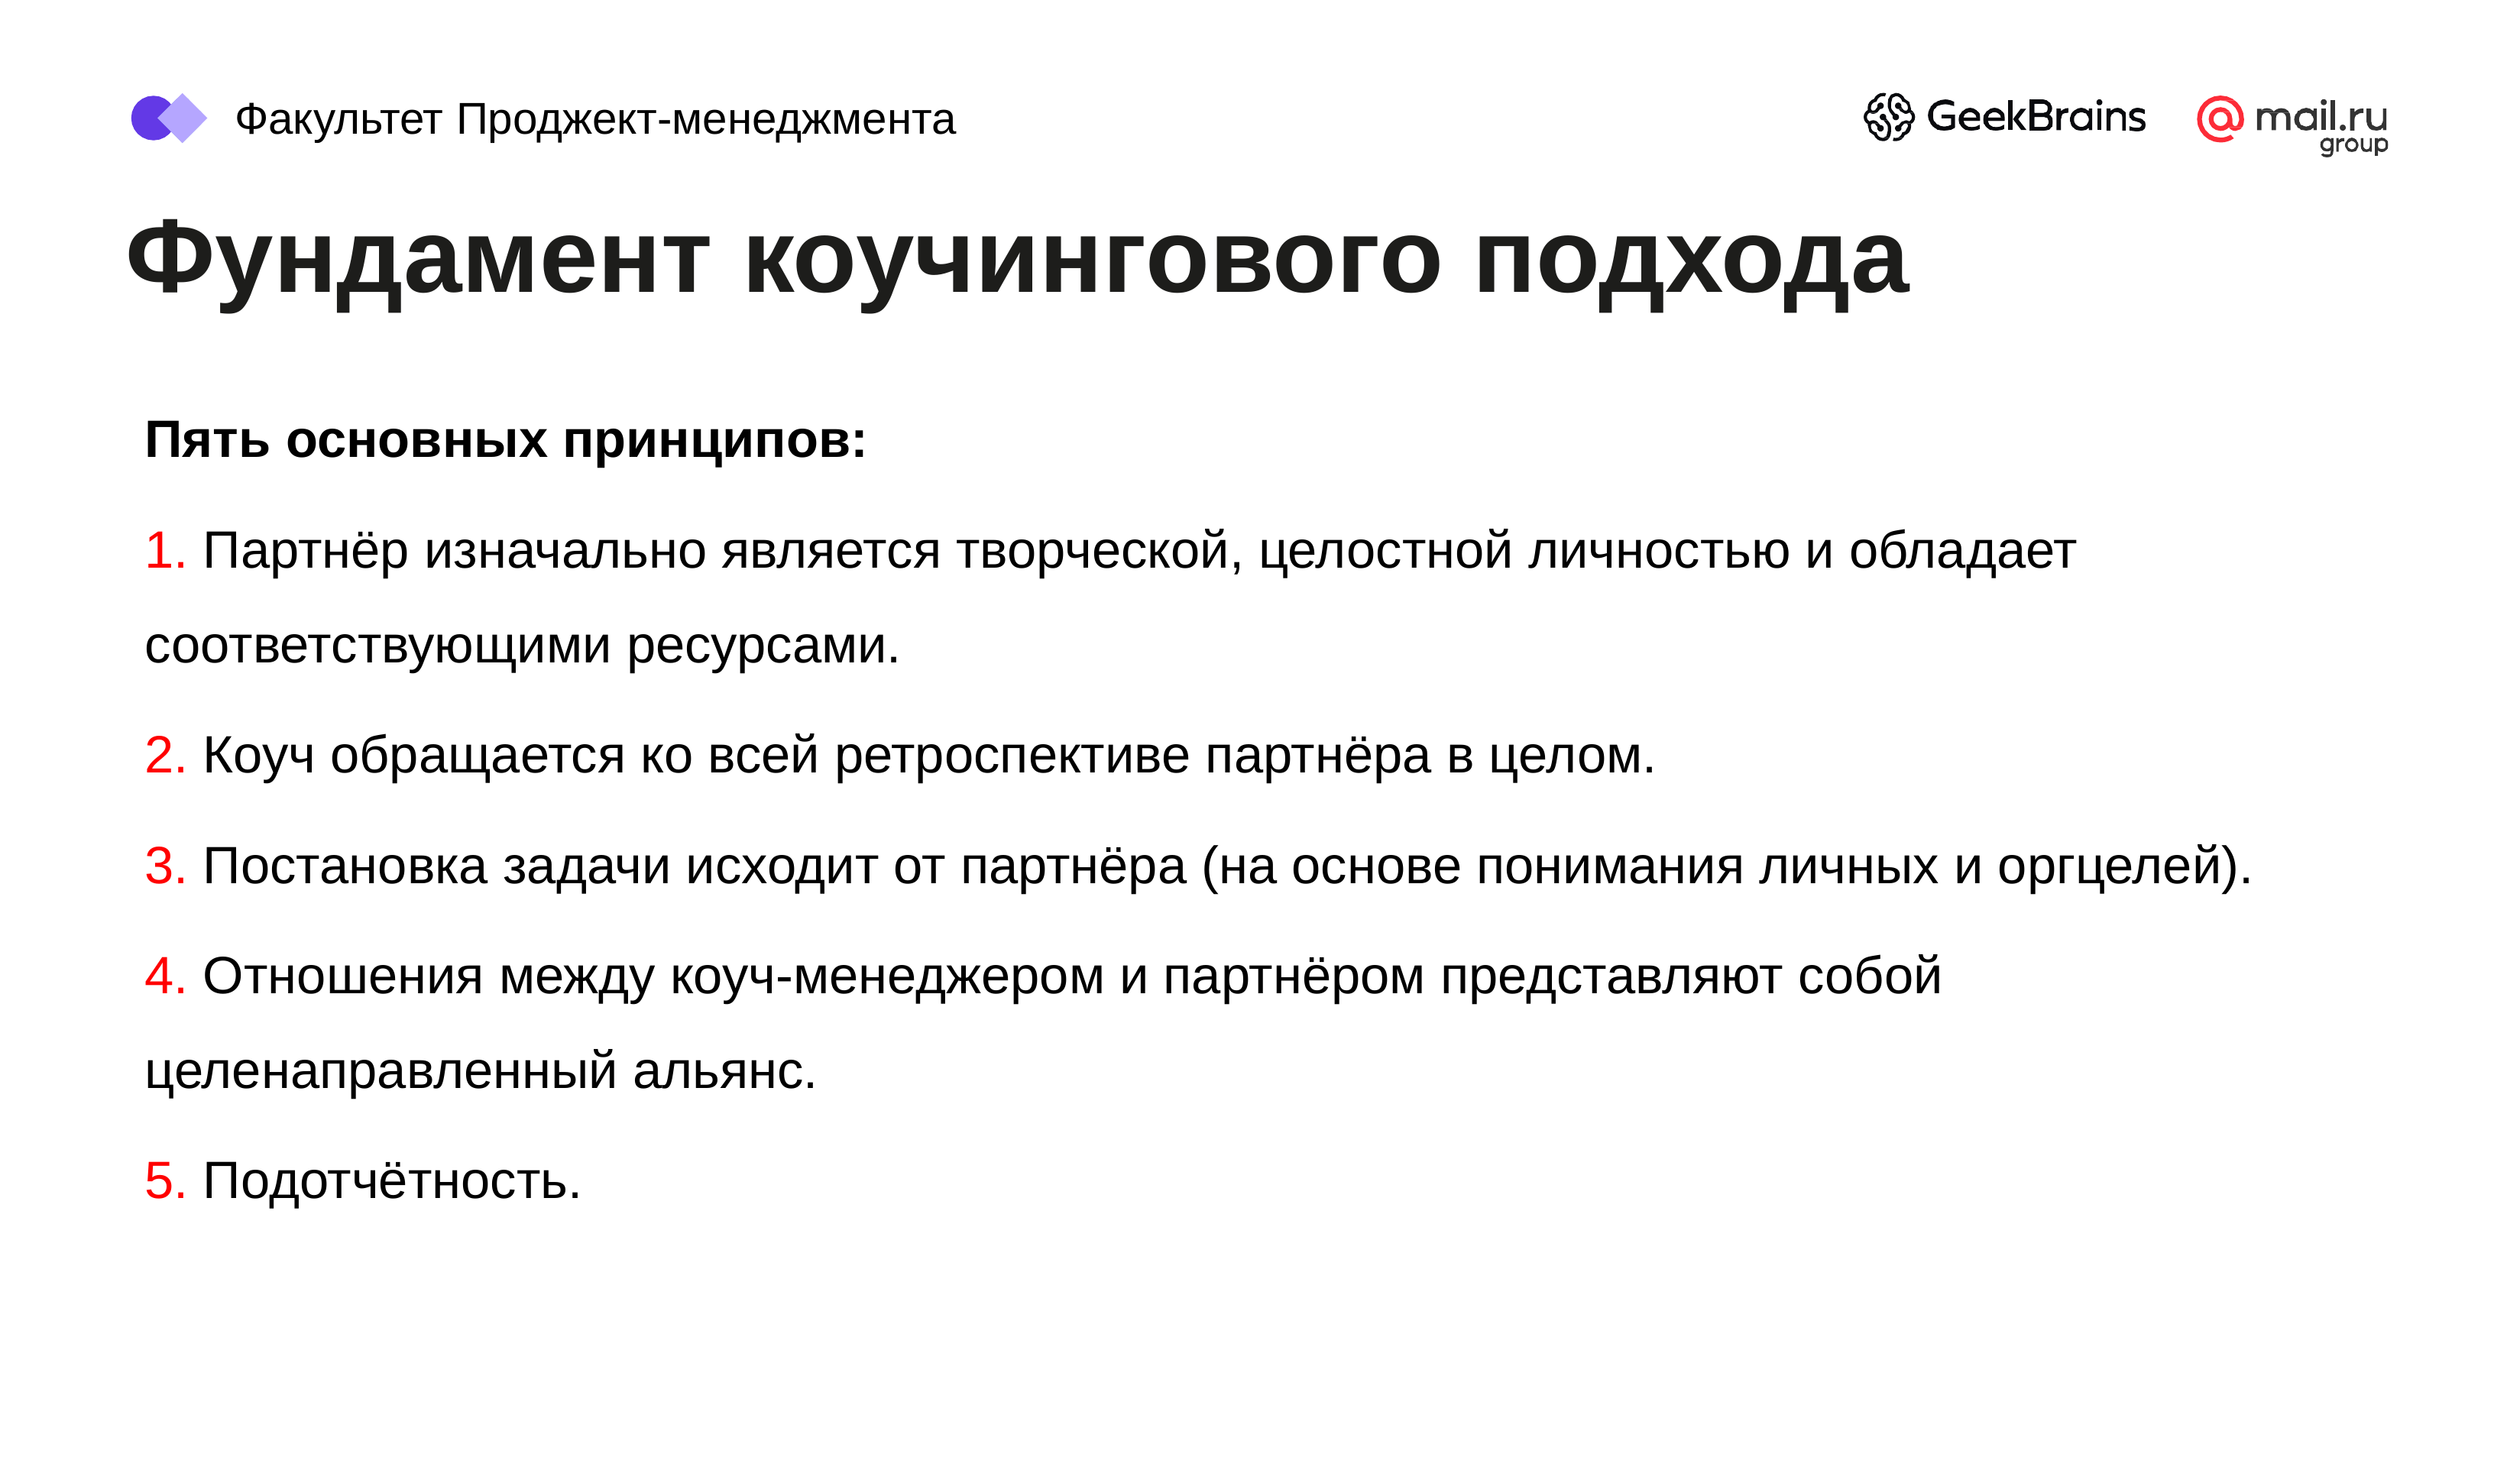

Факультет Проджект-менеджмента

# Фундамент коучингового подхода
Пять основных принципов:
1. Партнёр изначально является творческой, целостной личностью и обладает соответствующими ресурсами.
2. Коуч обращается ко всей ретроспективе партнёра в целом.
3. Постановка задачи исходит от партнёра (на основе понимания личных и оргцелей).
4. Отношения между коуч-менеджером и партнёром представляют собой целенаправленный альянс.
5. Подотчётность.